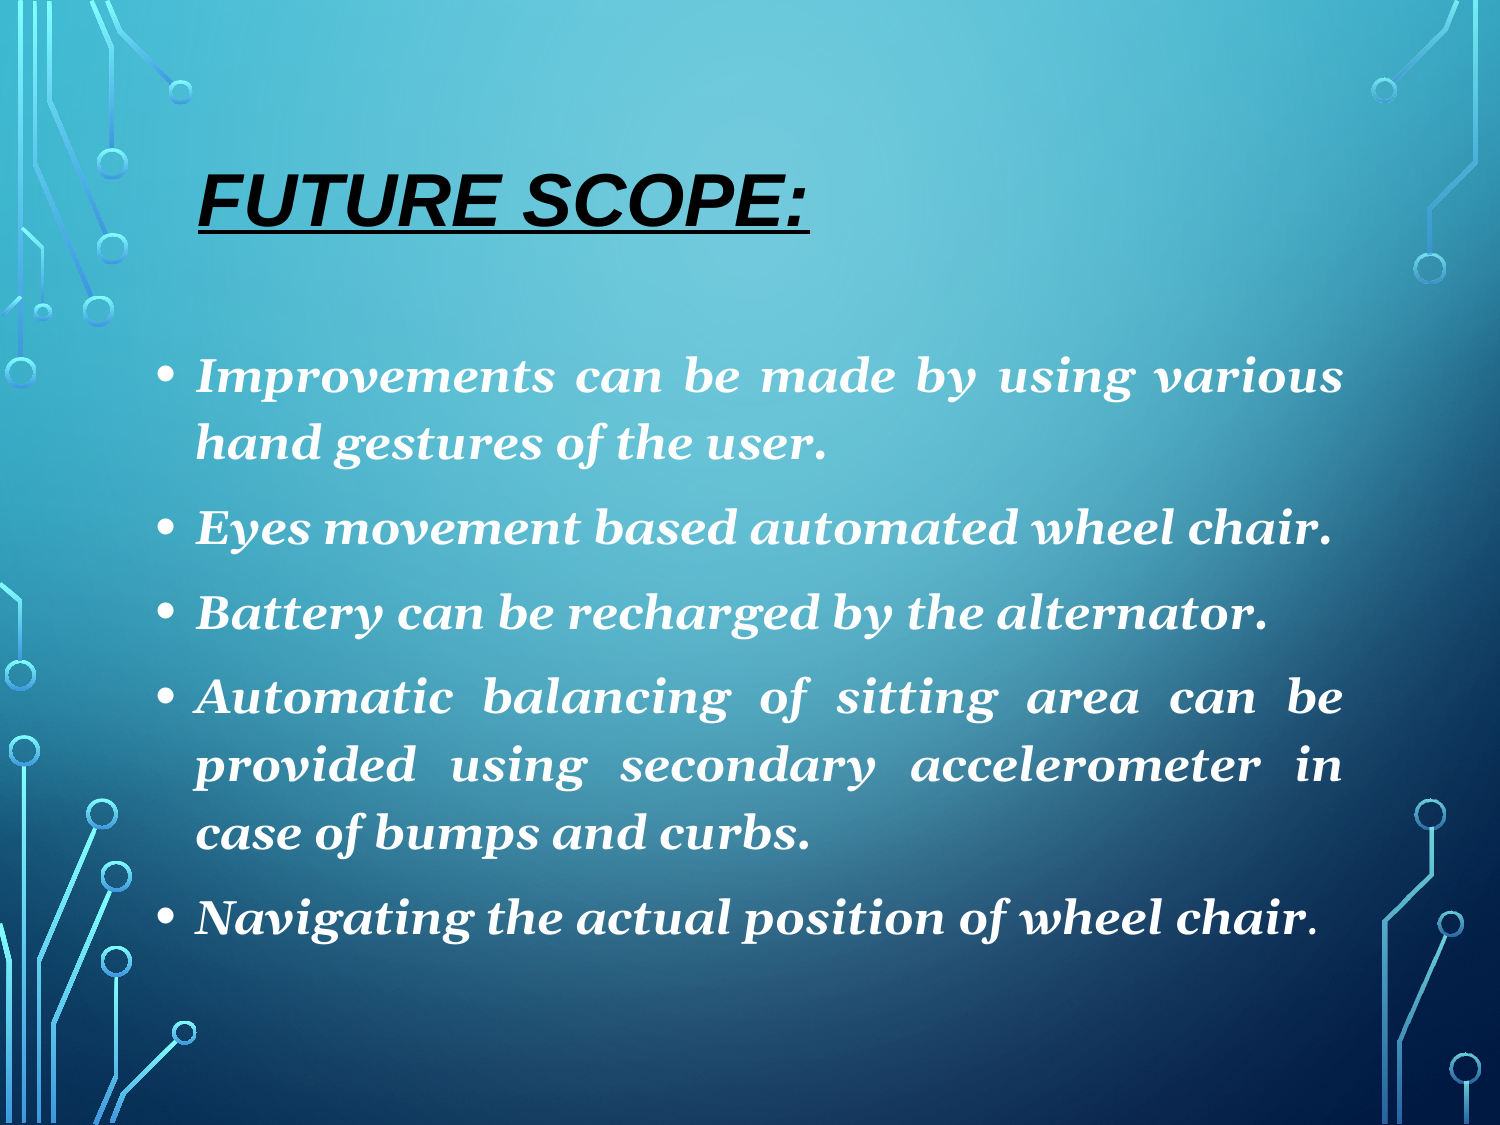

# FUTURE SCOPE:
Improvements can be made by using various hand gestures of the user.
Eyes movement based automated wheel chair.
Battery can be recharged by the alternator.
Automatic balancing of sitting area can be provided using secondary accelerometer in case of bumps and curbs.
Navigating the actual position of wheel chair.